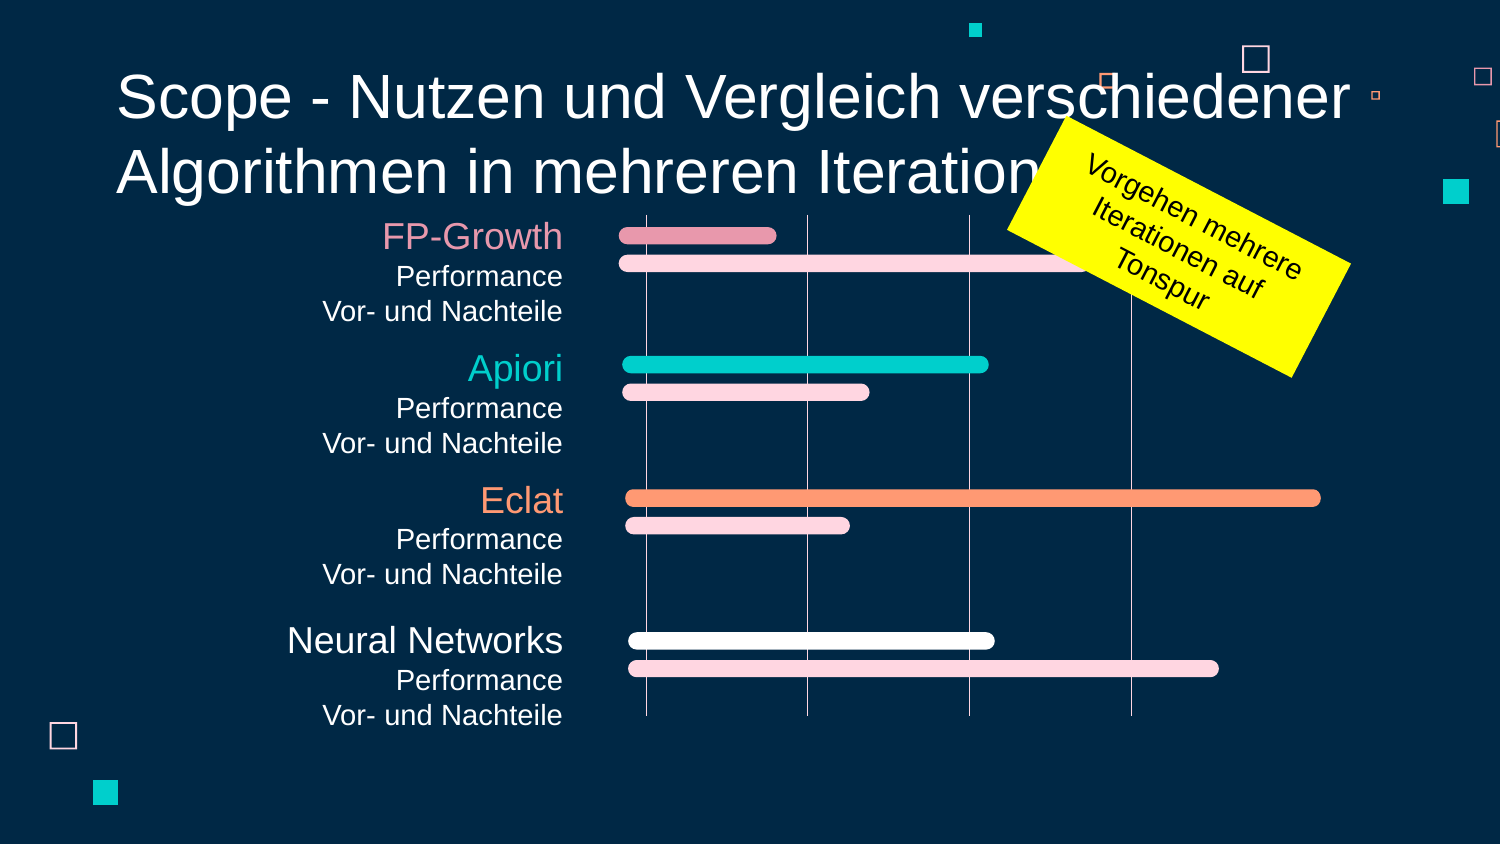

# Scope - Nutzen und Vergleich verschiedener Algorithmen in mehreren Iterationen
Vorgehen mehrere Iterationen auf Tonspur
FP-Growth

Performance
Vor- und Nachteile
Apiori

Performance
Vor- und Nachteile
Eclat

Performance
Vor- und Nachteile
Neural Networks

Performance
Vor- und Nachteile